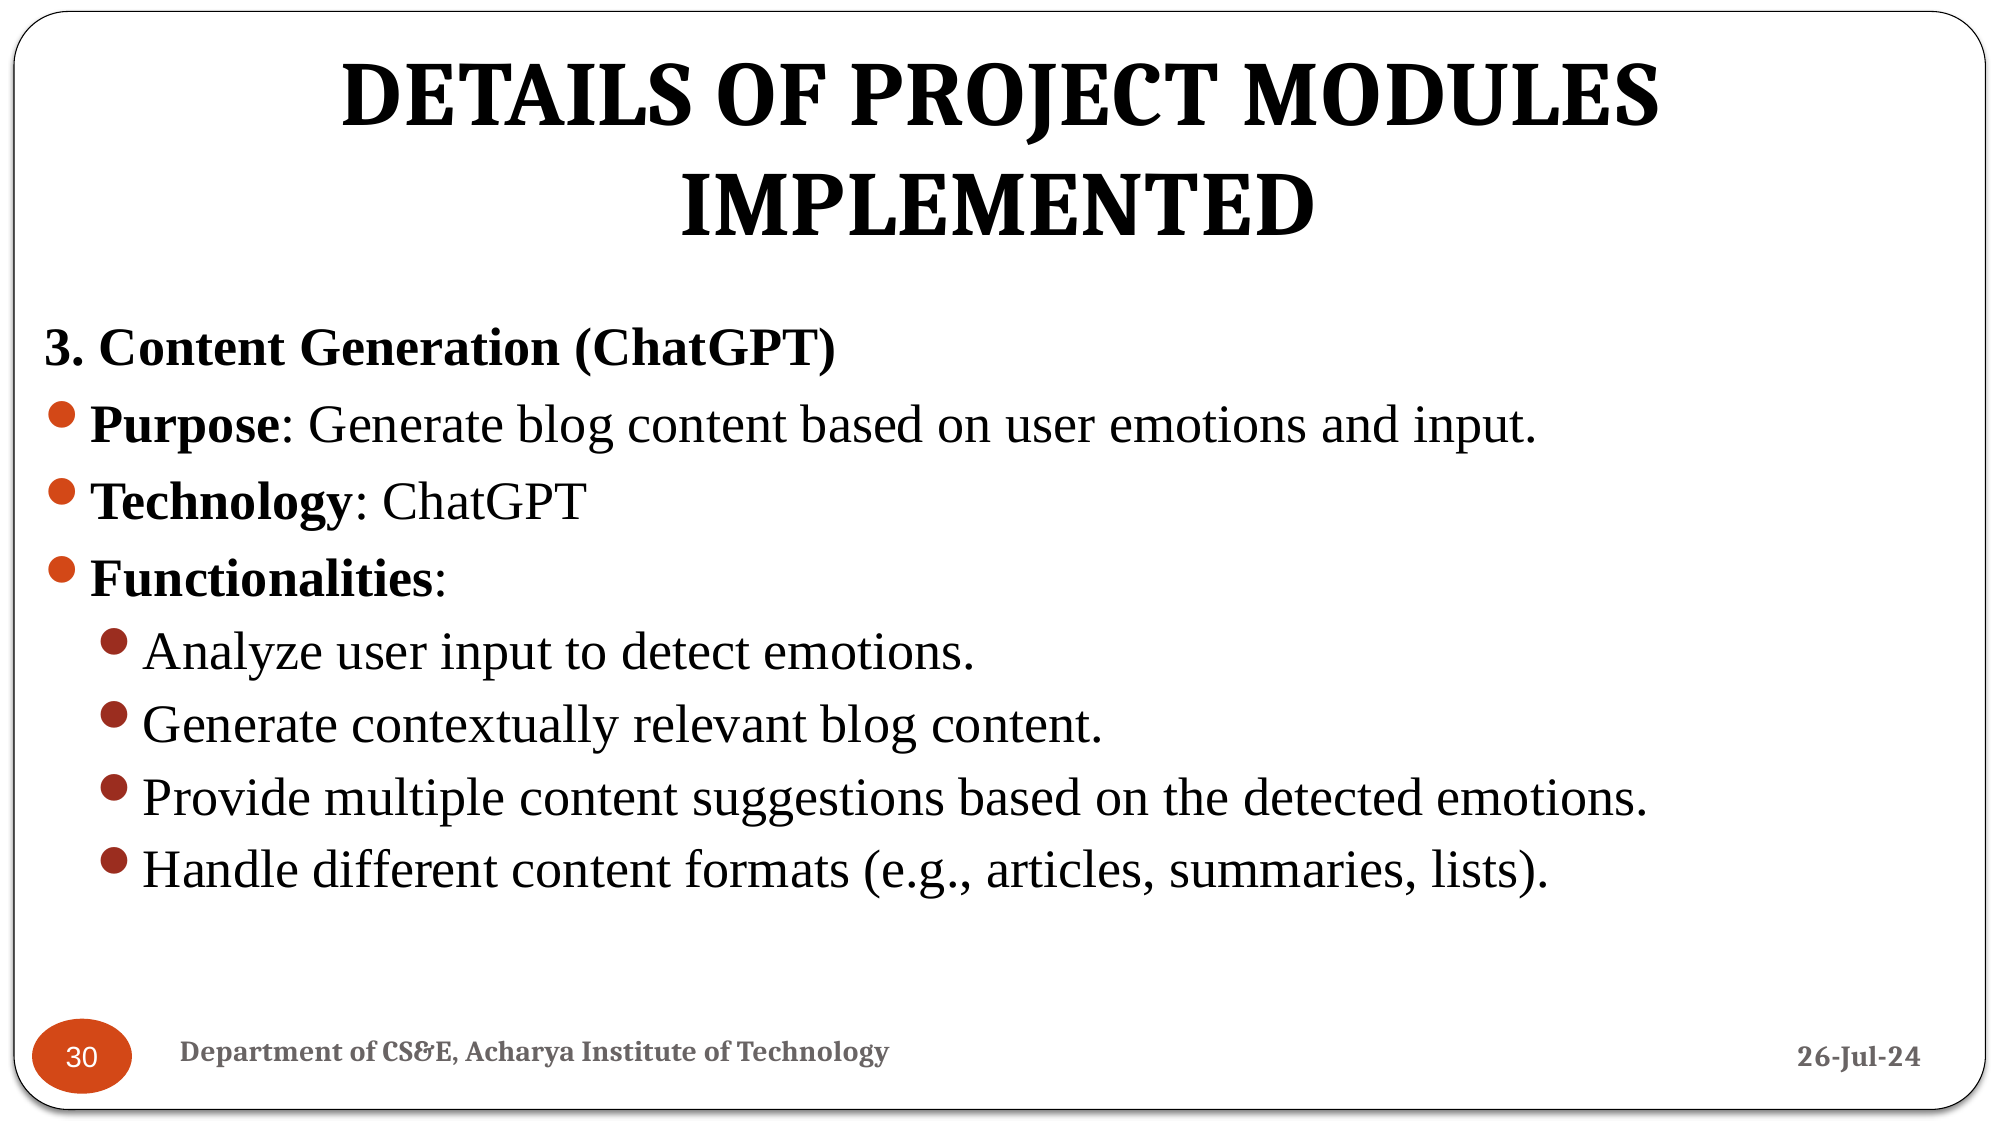

# DETAILS OF PROJECT MODULES IMPLEMENTED
3. Content Generation (ChatGPT)
Purpose: Generate blog content based on user emotions and input.
Technology: ChatGPT
Functionalities:
Analyze user input to detect emotions.
Generate contextually relevant blog content.
Provide multiple content suggestions based on the detected emotions.
Handle different content formats (e.g., articles, summaries, lists).

Department of CS&E, Acharya Institute of Technology
26-Jul-24
30